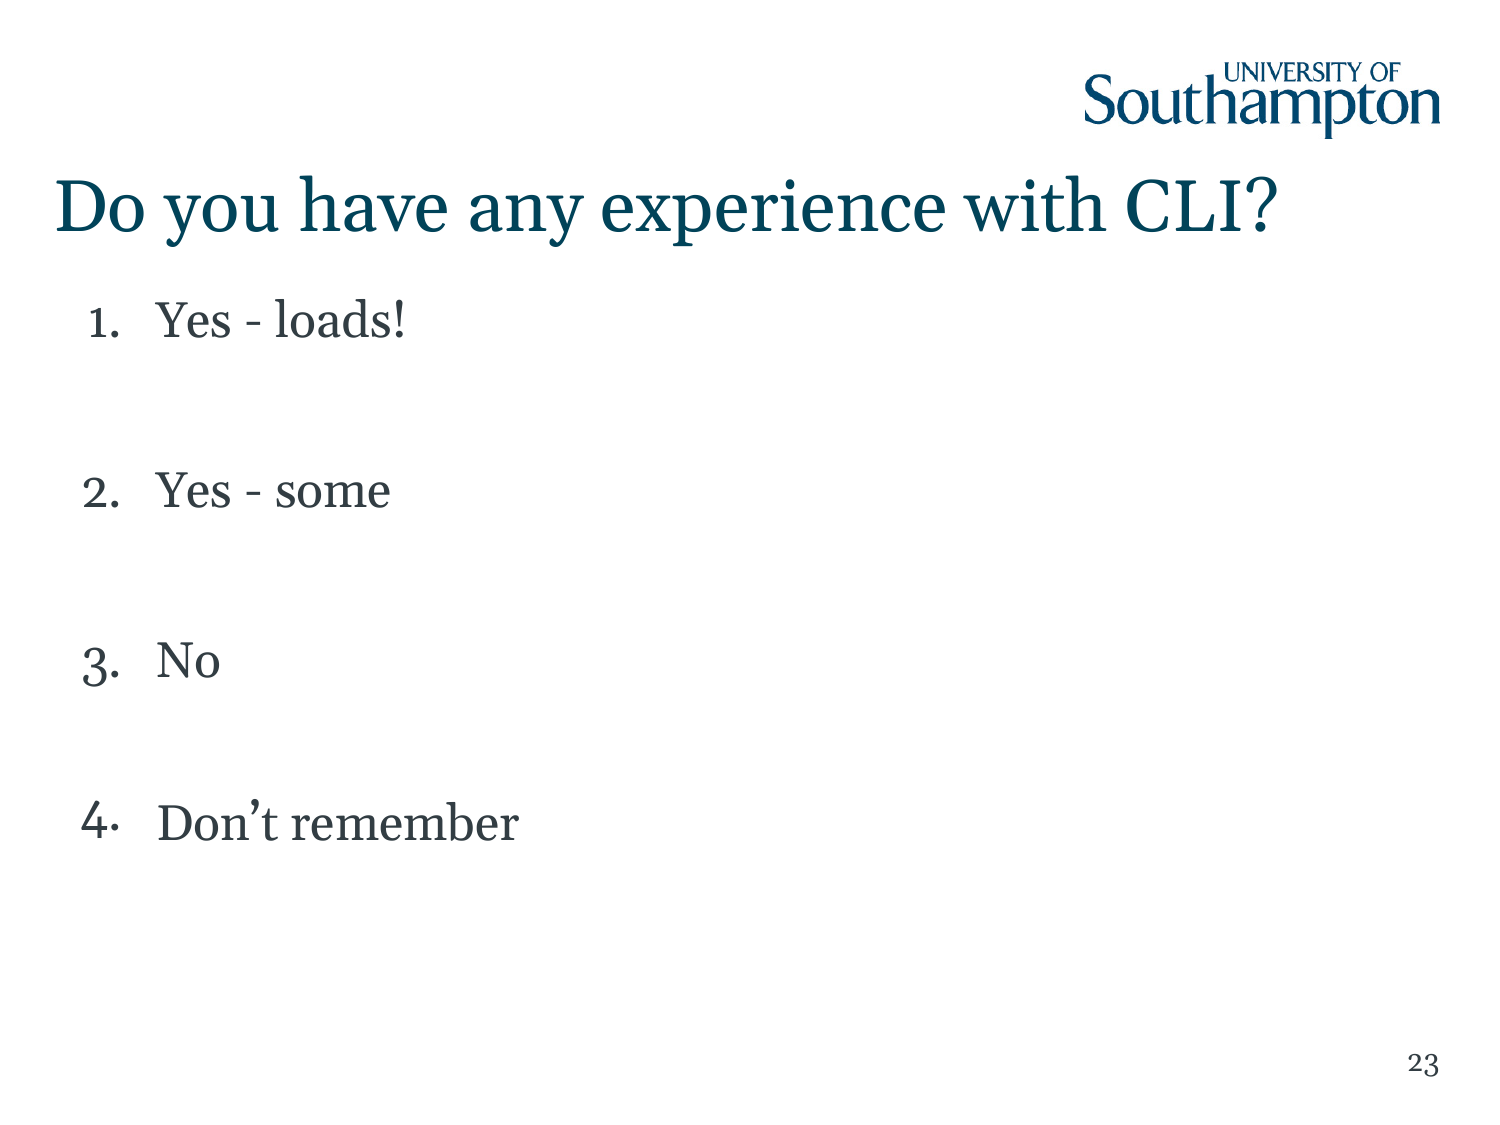

# Do you have any experience with CLI?

1.
Yes - loads!

2.
Yes - some
3.
No

4.
Don’t remember
23